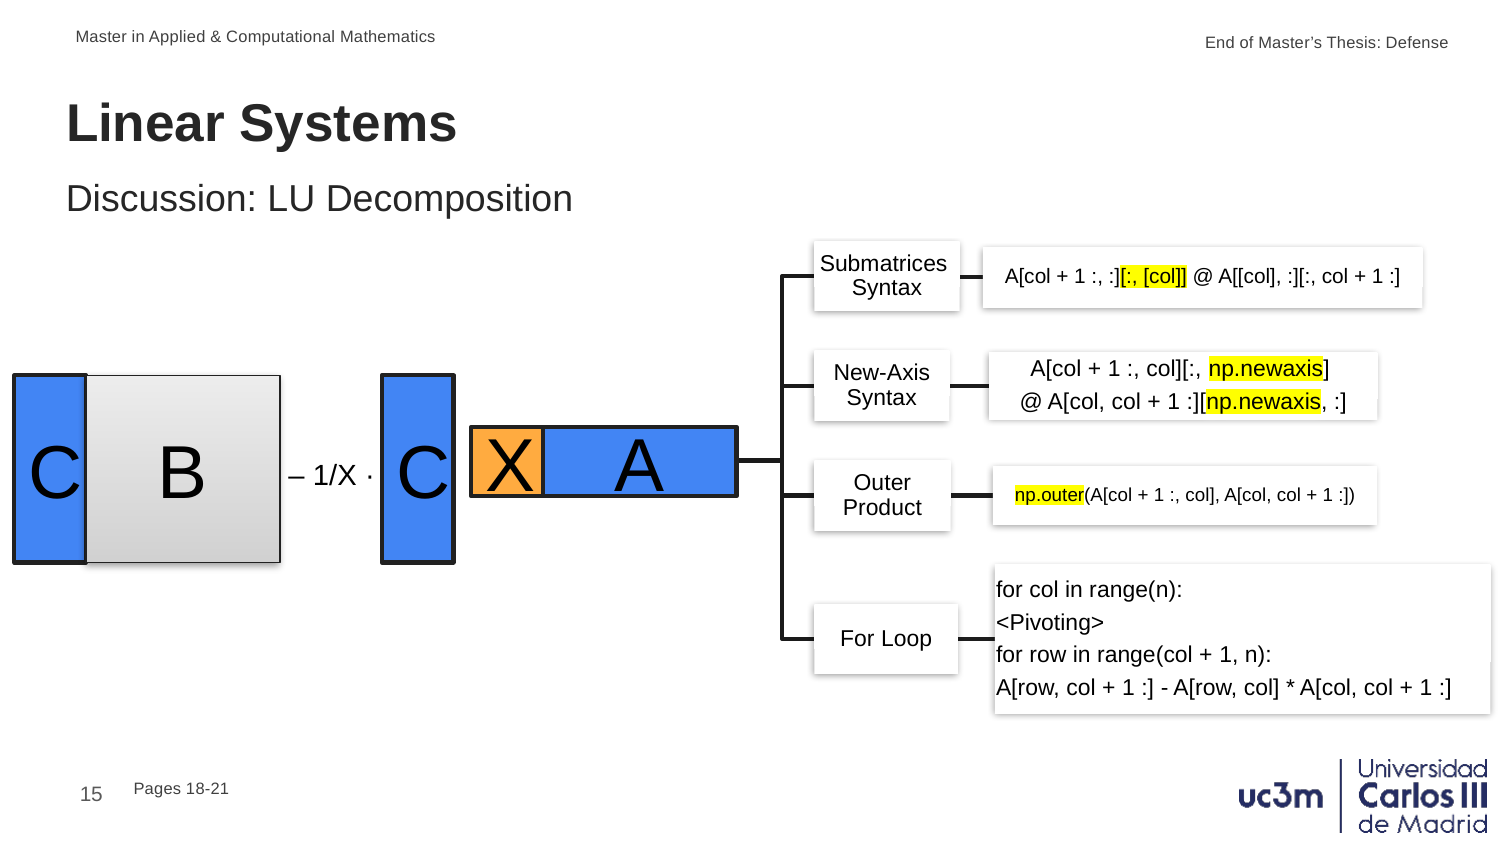

# Linear Systems
Discussion: LU Decomposition

Submatrices
Syntax
A[col + 1 :, :][:, [col]] @ A[[col], :][:, col + 1 :]
New-Axis
Syntax
A[col + 1 :, col][:, np.newaxis]
@ A[col, col + 1 :][np.newaxis, :]
Outer
Product
np.outer(A[col + 1 :, col], A[col, col + 1 :])
For Loop
for col in range(n):
<Pivoting>
for row in range(col + 1, n):
A[row, col + 1 :] - A[row, col] * A[col, col + 1 :]
B
A
X
C
C
– 1/X ·
15
Pages 18-21